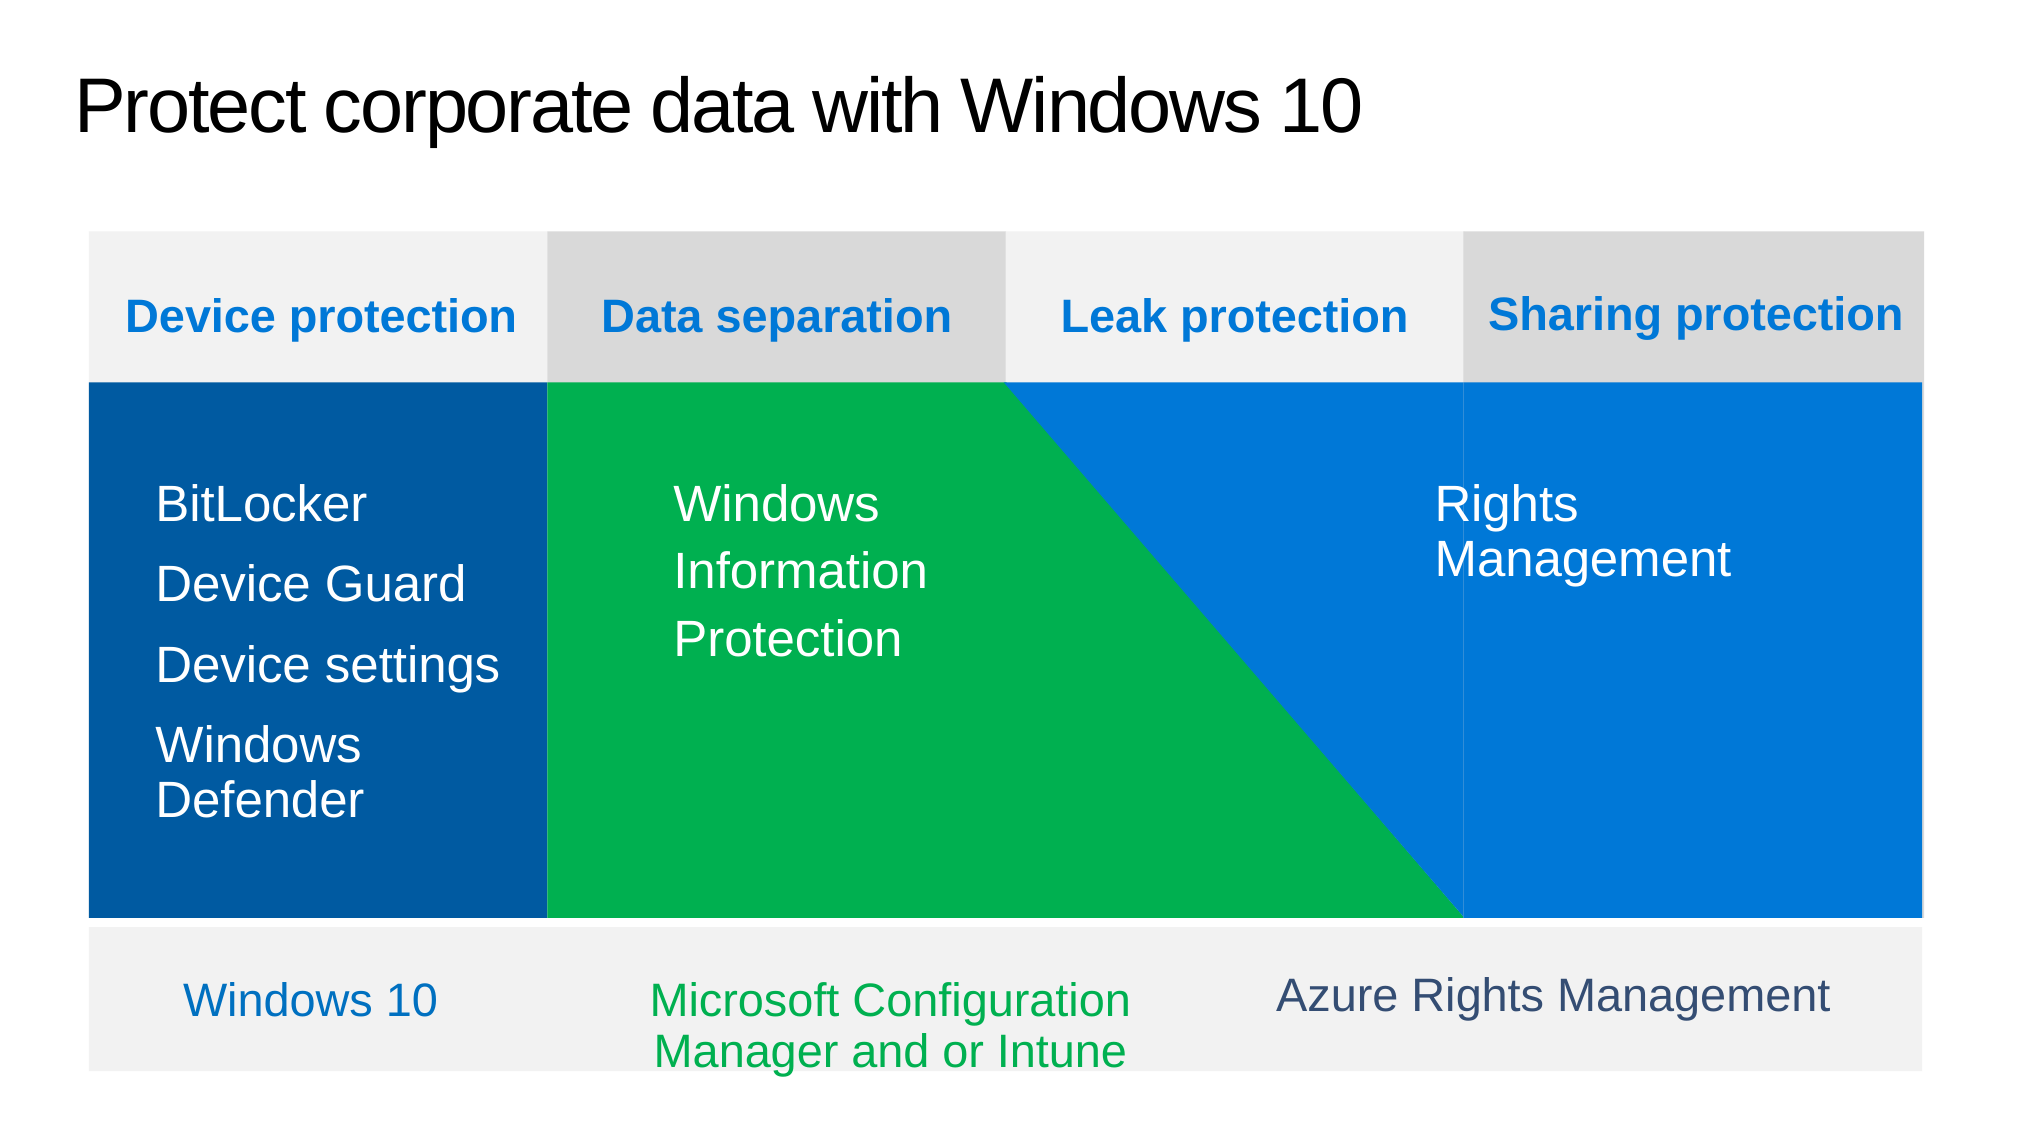

# Protect corporate data with Windows 10

Device protection

BitLocker
Device Guard
Device settings
Windows Defender

Data separation
Leak protection

Windows
Information
Protection

Sharing protection

Rights
Management

Azure Rights Management
Windows 10
Microsoft Configuration Manager and or Intune